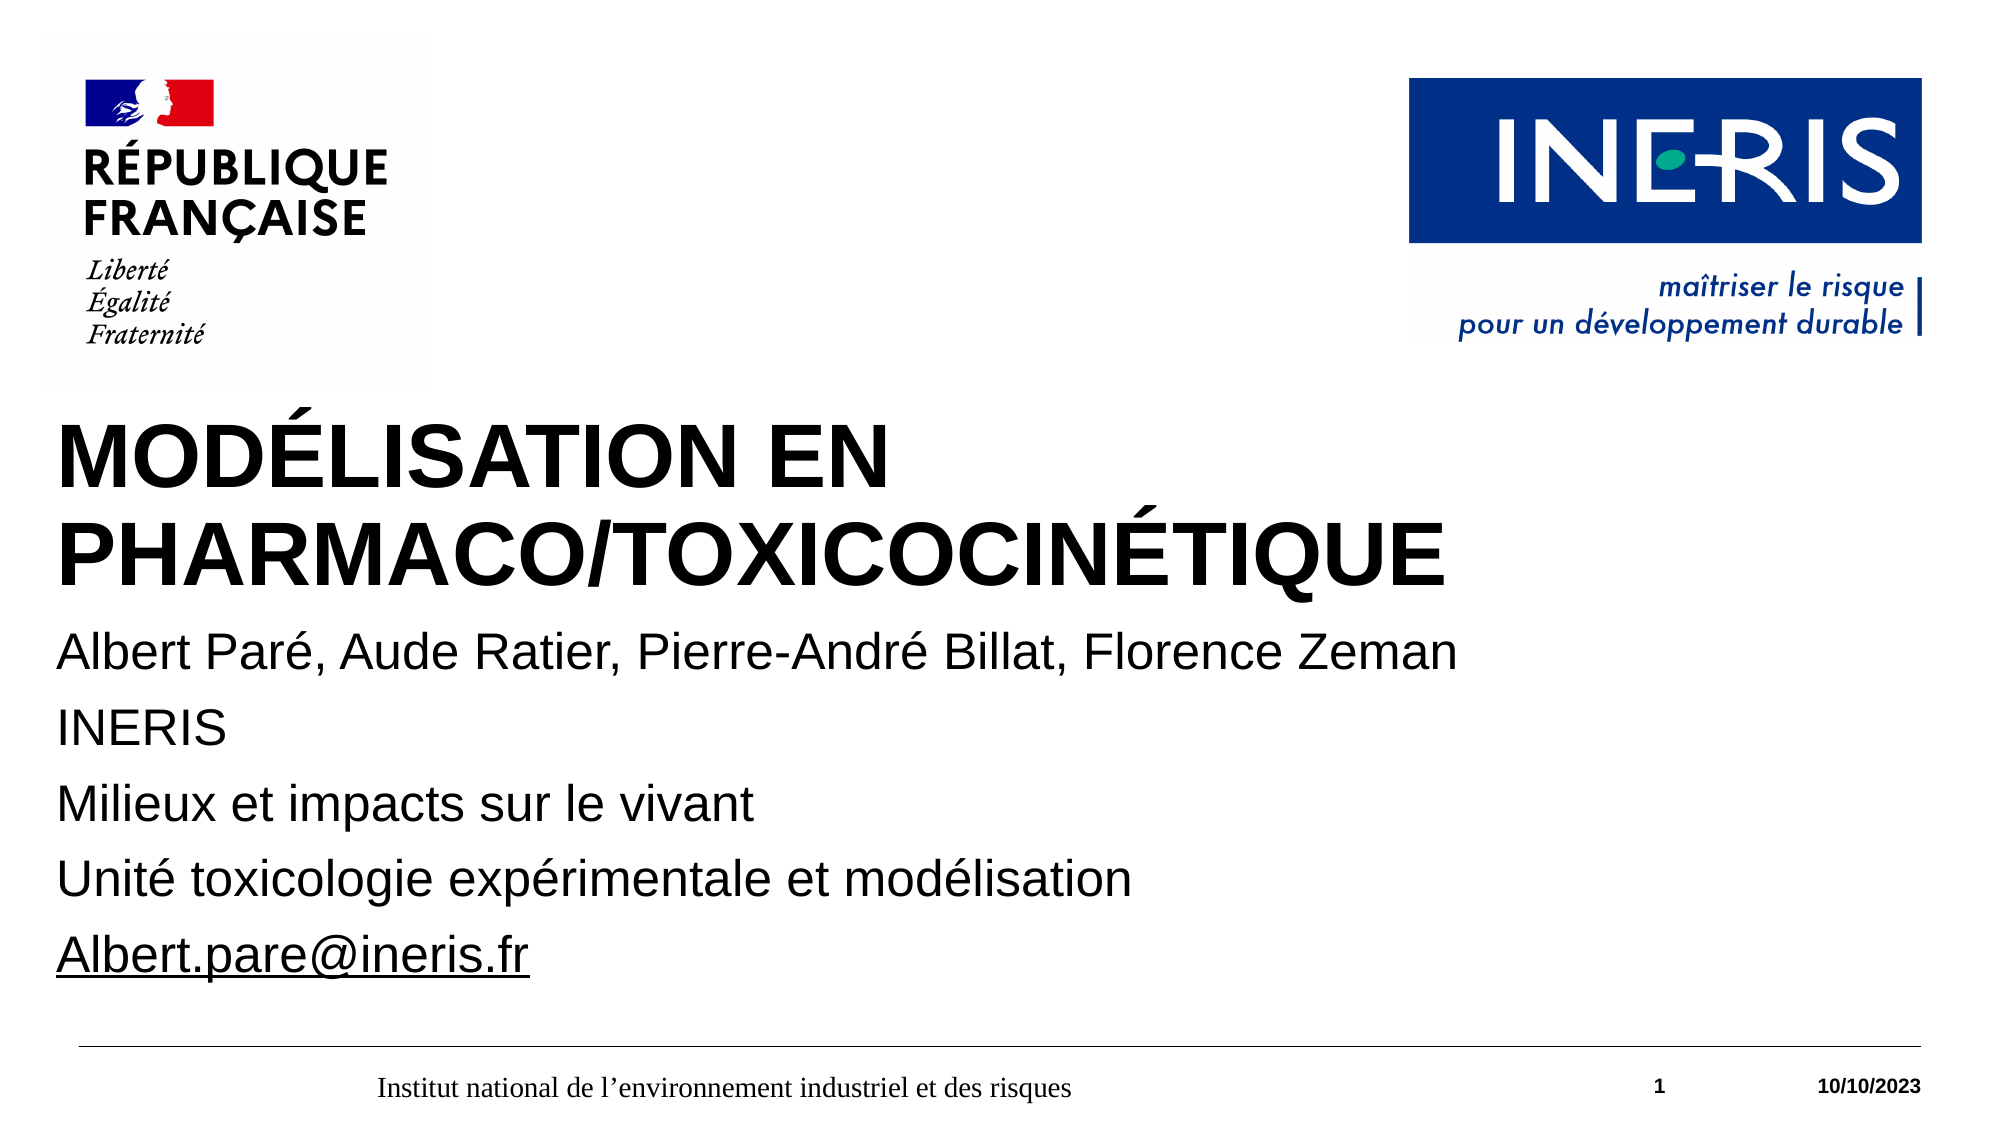

#
modélisation en pharmaco/toxicocinétique
Albert Paré, Aude Ratier, Pierre-André Billat, Florence Zeman
INERIS
Milieux et impacts sur le vivant
Unité toxicologie expérimentale et modélisation
Albert.pare@ineris.fr
Institut national de l’environnement industriel et des risques
1
10/10/2023